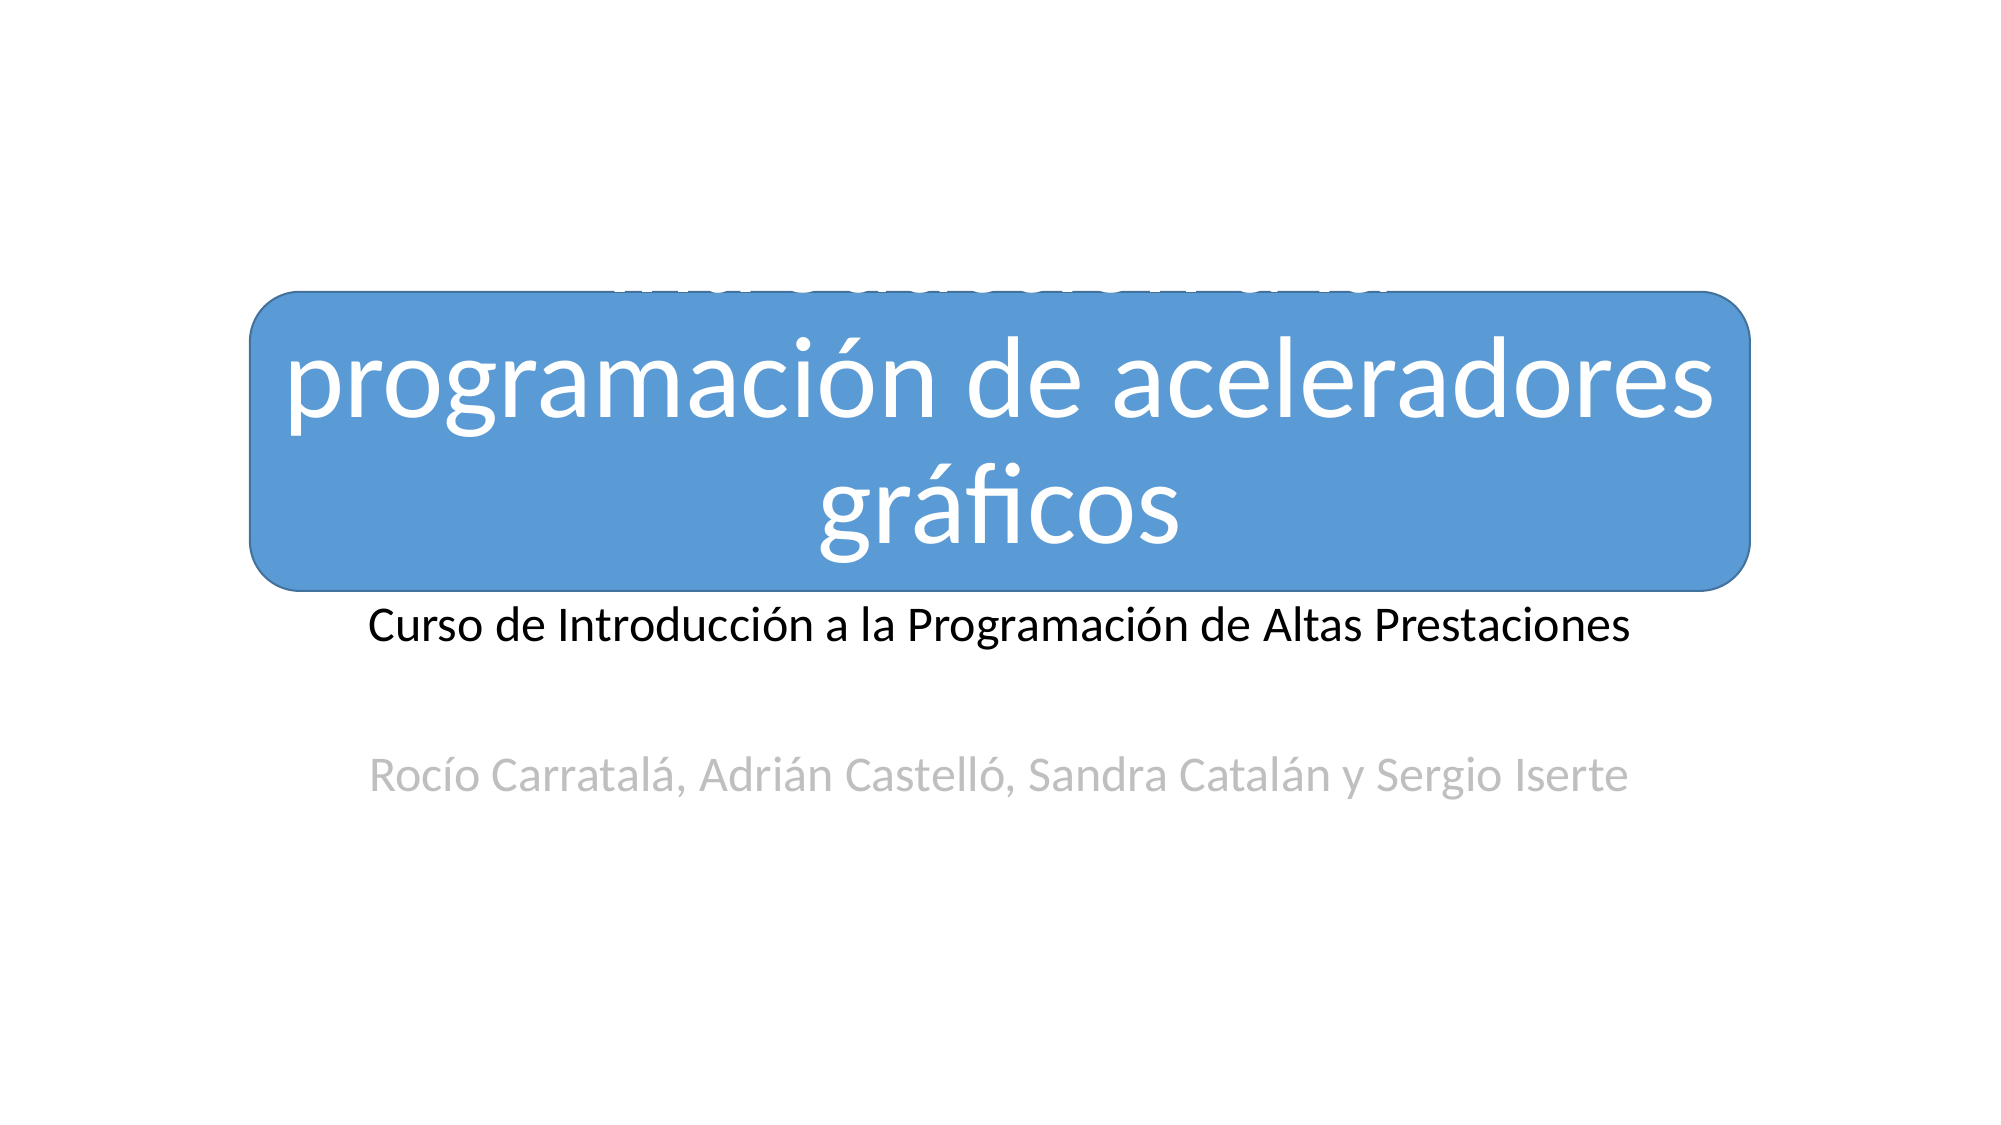

# Introducción a la programación de aceleradores gráficos

Curso de Introducción a la Programación de Altas Prestaciones

Rocío Carratalá, Adrián Castelló, Sandra Catalán y Sergio Iserte